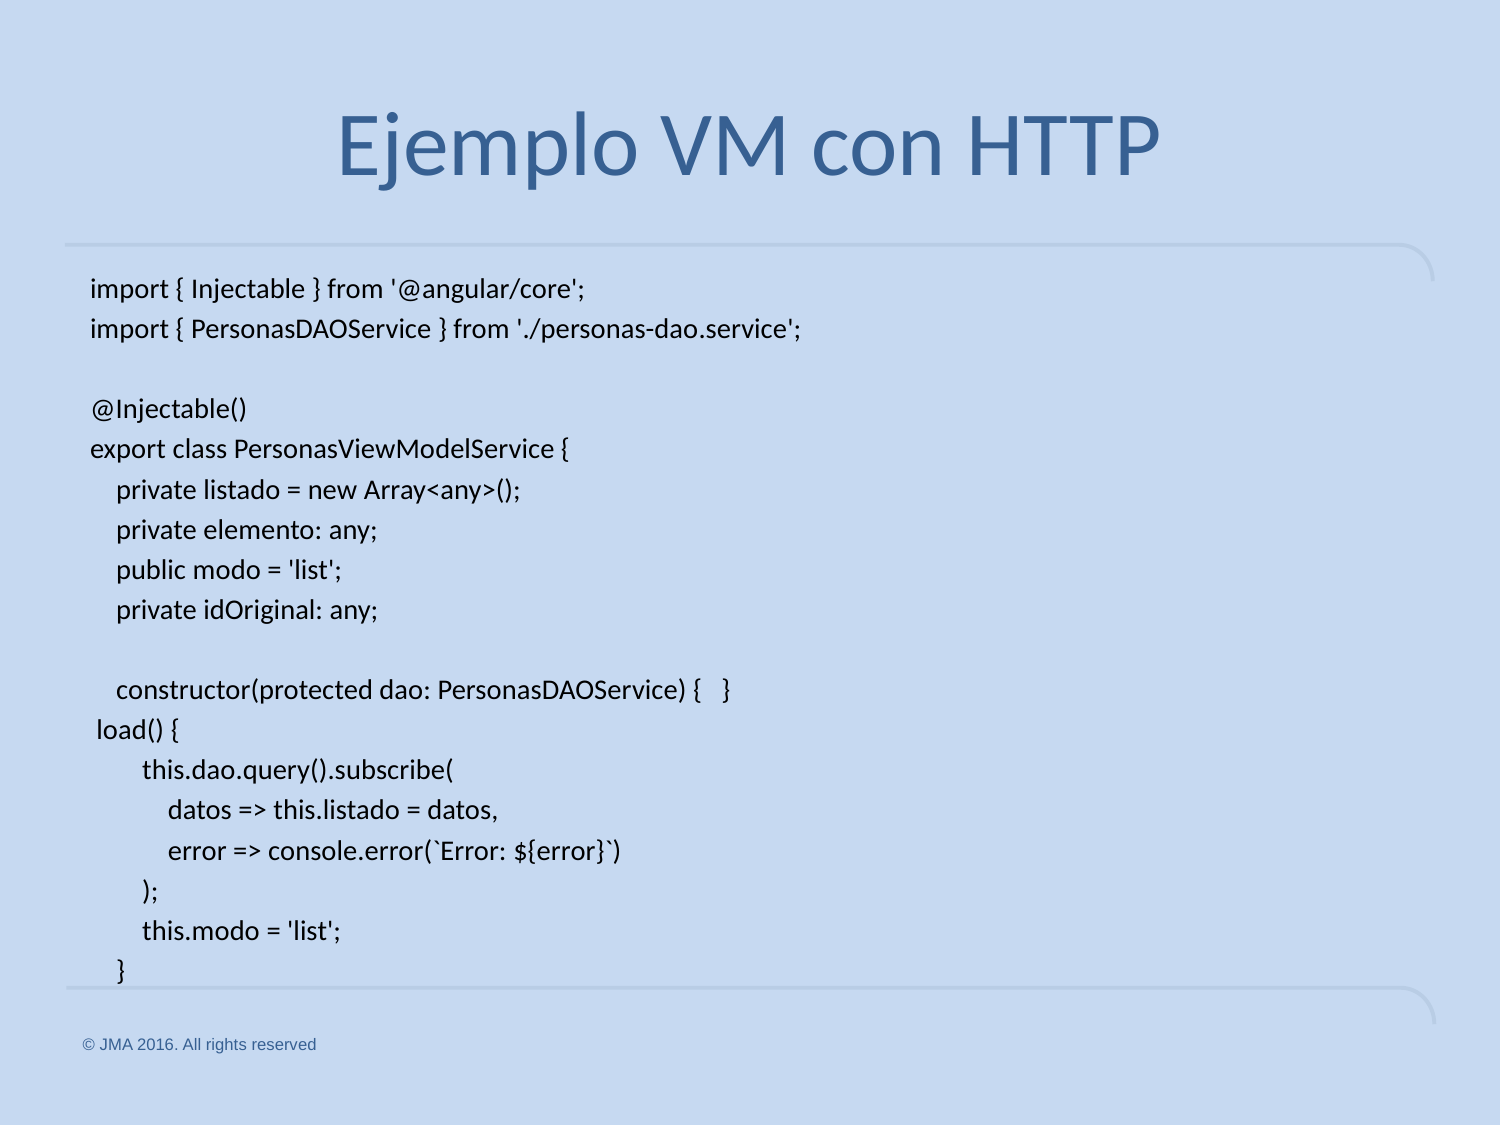

# Ejemplo VM con HTTP
import { Injectable } from '@angular/core';
import { PersonasDAOService } from './personas-dao.service';

@Injectable()
export class PersonasViewModelService {
    private listado = new Array<any>();
    private elemento: any;
    public modo = 'list';
    private idOriginal: any;

    constructor(protected dao: PersonasDAOService) {   }
 load() {
        this.dao.query().subscribe(
            datos => this.listado = datos,
            error => console.error(`Error: ${error}`)
        );
        this.modo = 'list';
    }